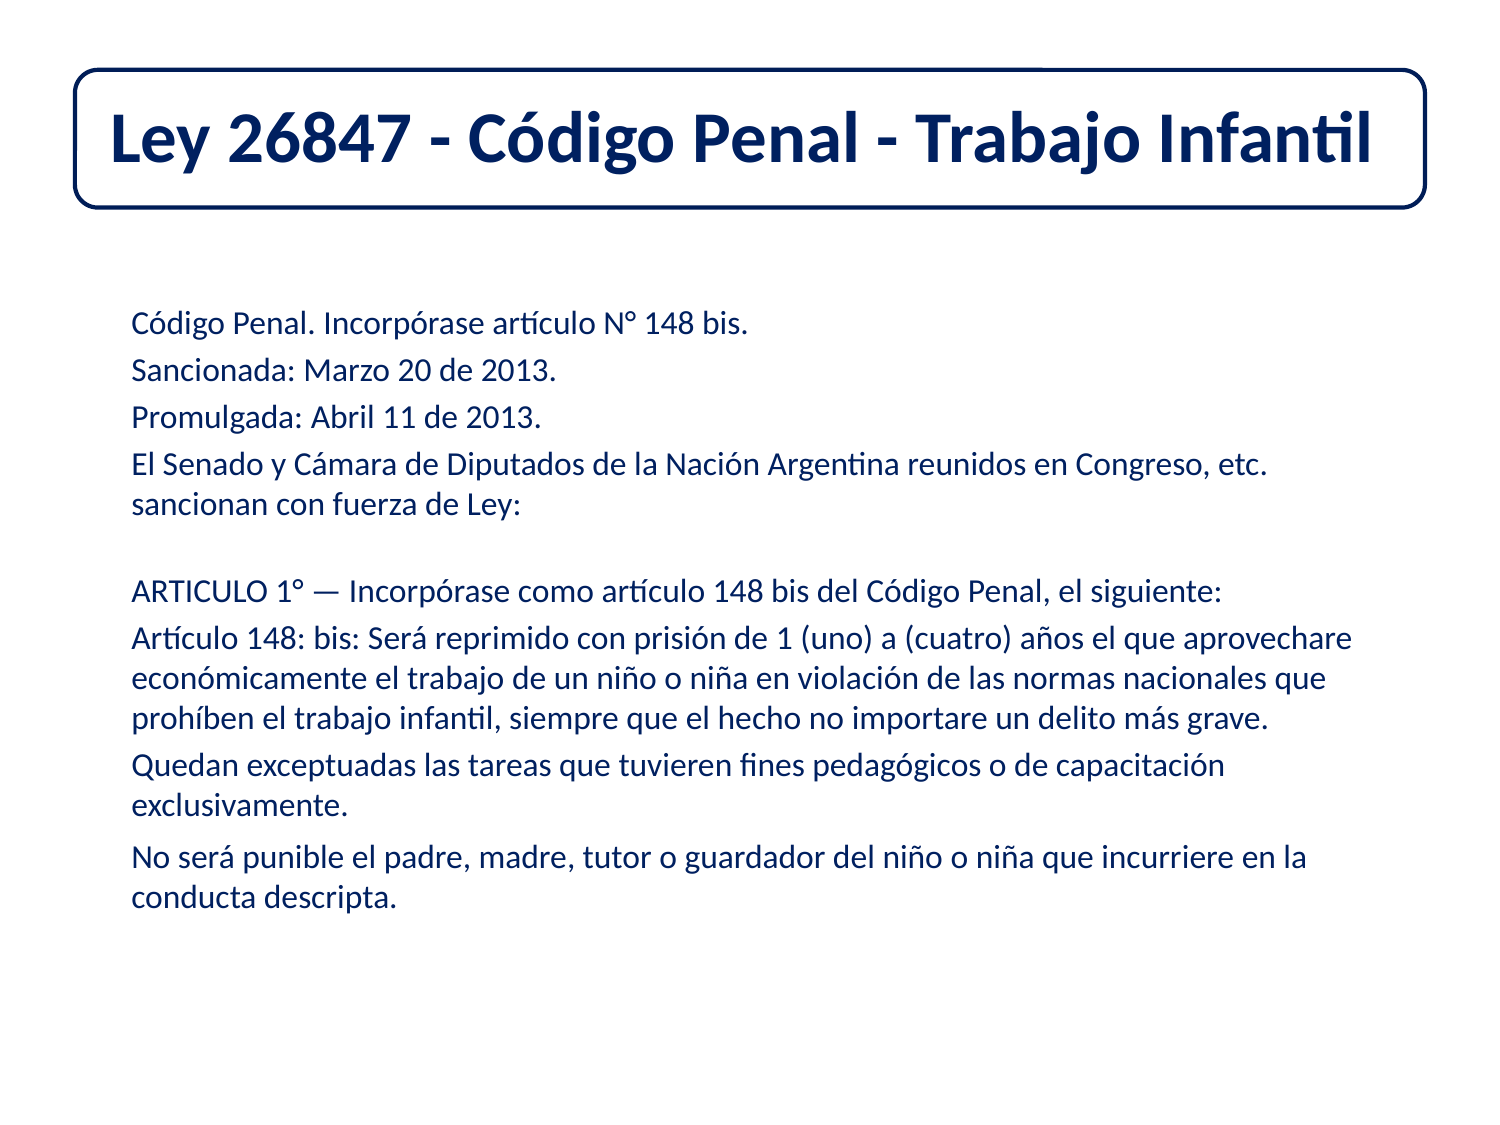

Ley 26847 - Código Penal - Trabajo Infantil
Código Penal. Incorpórase artículo N° 148 bis.
	Sancionada: Marzo 20 de 2013.
	Promulgada: Abril 11 de 2013.
	El Senado y Cámara de Diputados de la Nación Argentina reunidos en Congreso, etc. sancionan con fuerza de Ley:
ARTICULO 1° — Incorpórase como artículo 148 bis del Código Penal, el siguiente:
	Artículo 148: bis: Será reprimido con prisión de 1 (uno) a (cuatro) años el que aprovechare económicamente el trabajo de un niño o niña en violación de las normas nacionales que prohíben el trabajo infantil, siempre que el hecho no importare un delito más grave.
	Quedan exceptuadas las tareas que tuvieren fines pedagógicos o de capacitación exclusivamente.
	No será punible el padre, madre, tutor o guardador del niño o niña que incurriere en la conducta descripta.